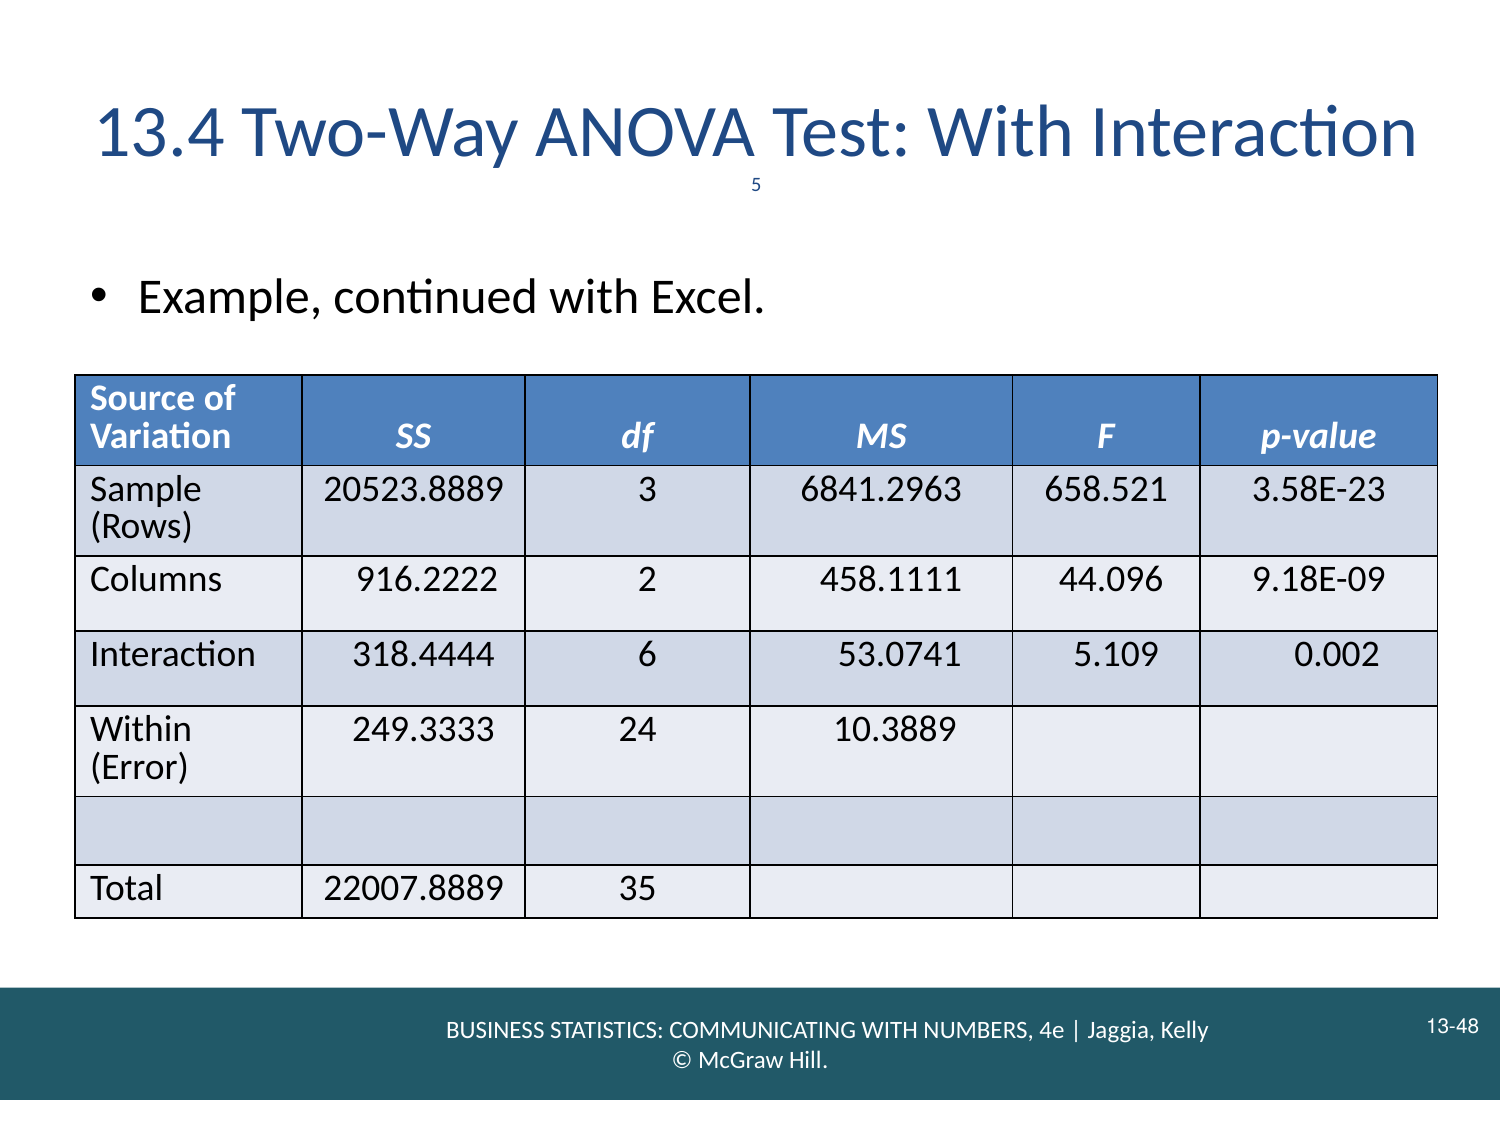

# 13.4 Two-Way ANOVA Test: With Interaction 5
Example, continued with Excel.
| Source of Variation | S S | d f | M S | F | p-value |
| --- | --- | --- | --- | --- | --- |
| Sample (Rows) | 20523.8889 | 3 | 6841.2963 | 658.521 | 3.58E-23 |
| Columns | 916.2222 | 2 | 458.1111 | 44.096 | 9.18E-09 |
| Interaction | 318.4444 | 6 | 53.0741 | 5.109 | 0.002 |
| Within (Error) | 249.3333 | 24 | 10.3889 |  |  |
|  |  |  |  |  |  |
| Total | 22007.8889 | 35 |  |  |  |